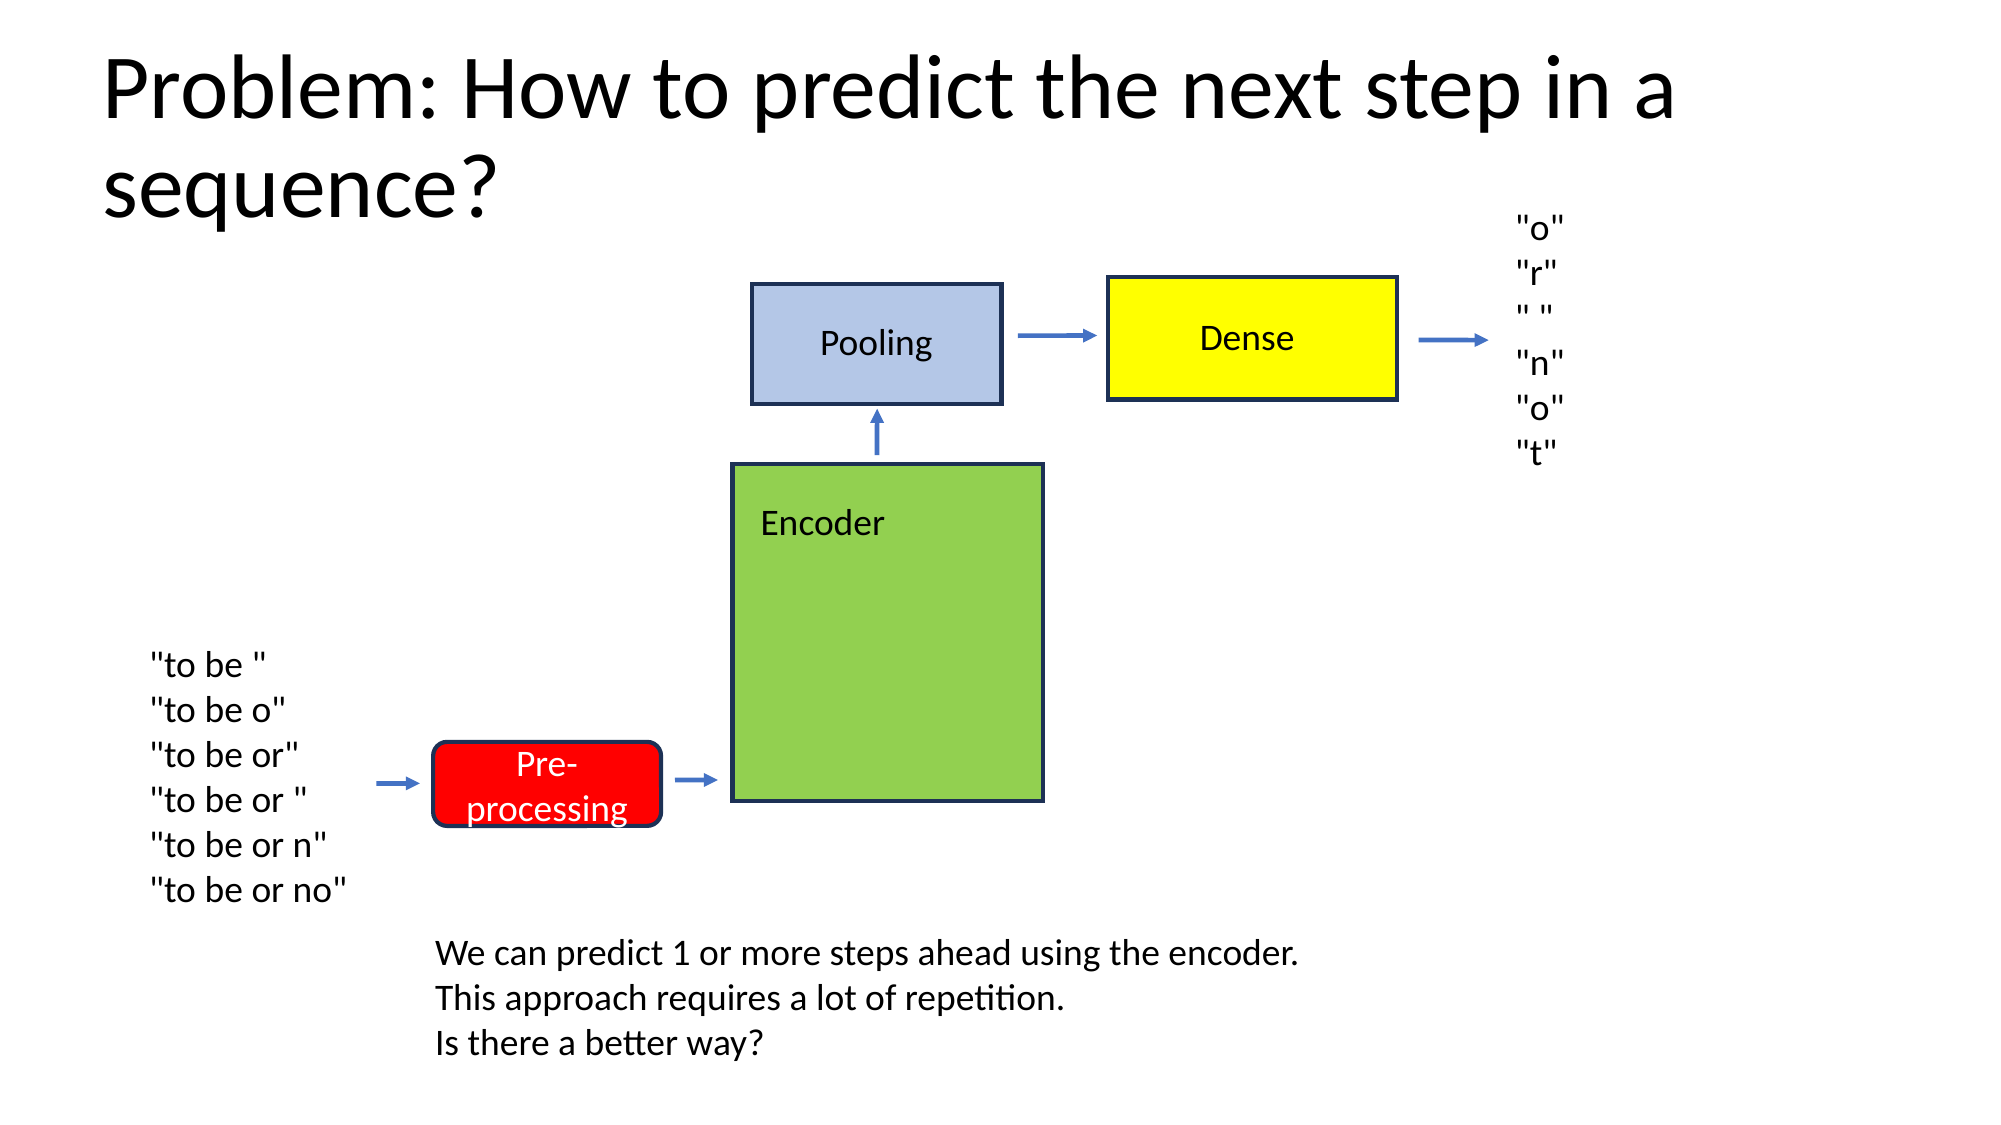

# Problem: How to predict the next step in a sequence?
"o"
"r"
" "
"n"
"o"
"t"

Dense

Pooling

Encoder
"to be "
"to be o"
"to be or"
"to be or "
"to be or n"
"to be or no"
Pre-processing

We can predict 1 or more steps ahead using the encoder.
This approach requires a lot of repetition.
Is there a better way?